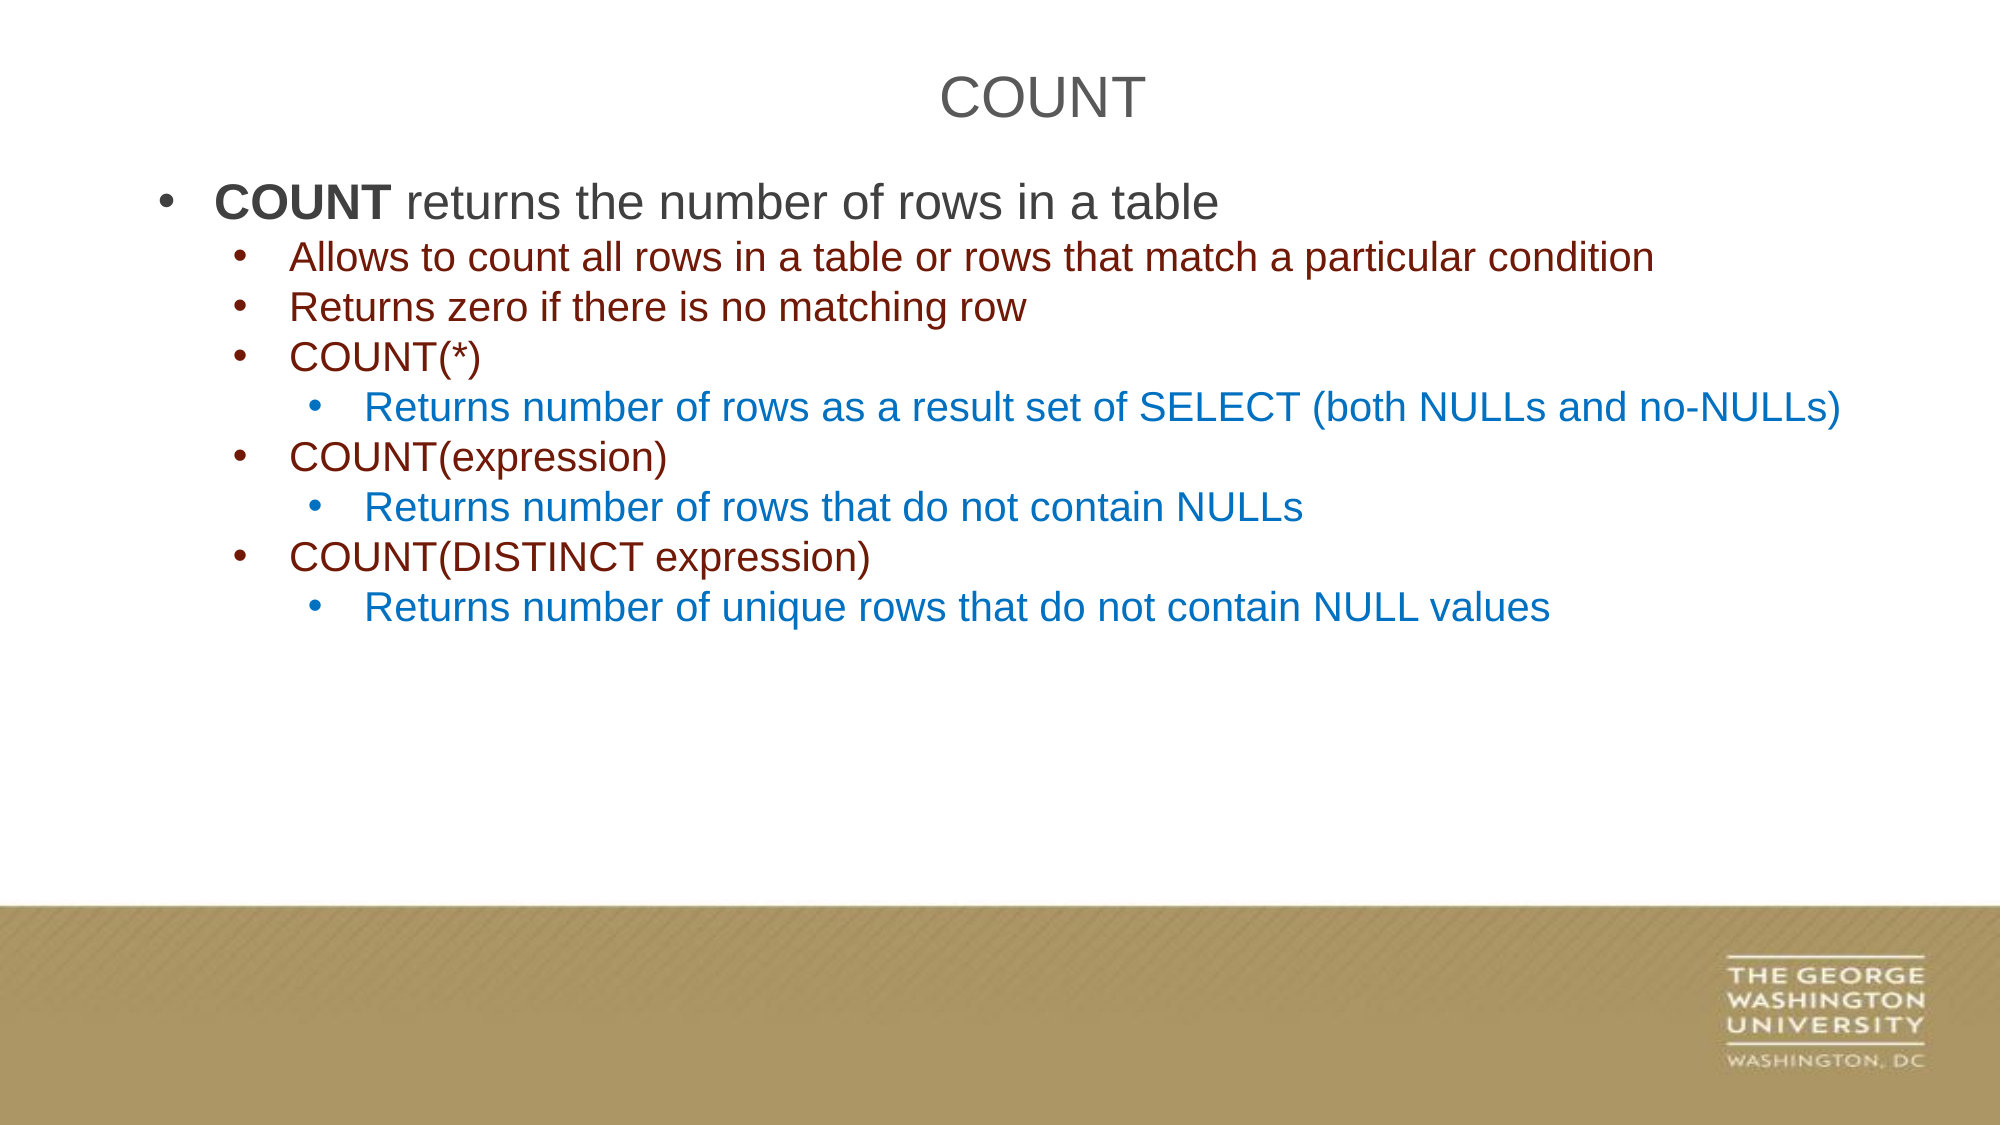

COUNT
COUNT returns the number of rows in a table
Allows to count all rows in a table or rows that match a particular condition
Returns zero if there is no matching row
COUNT(*)
Returns number of rows as a result set of SELECT (both NULLs and no-NULLs)
COUNT(expression)
Returns number of rows that do not contain NULLs
COUNT(DISTINCT expression)
Returns number of unique rows that do not contain NULL values